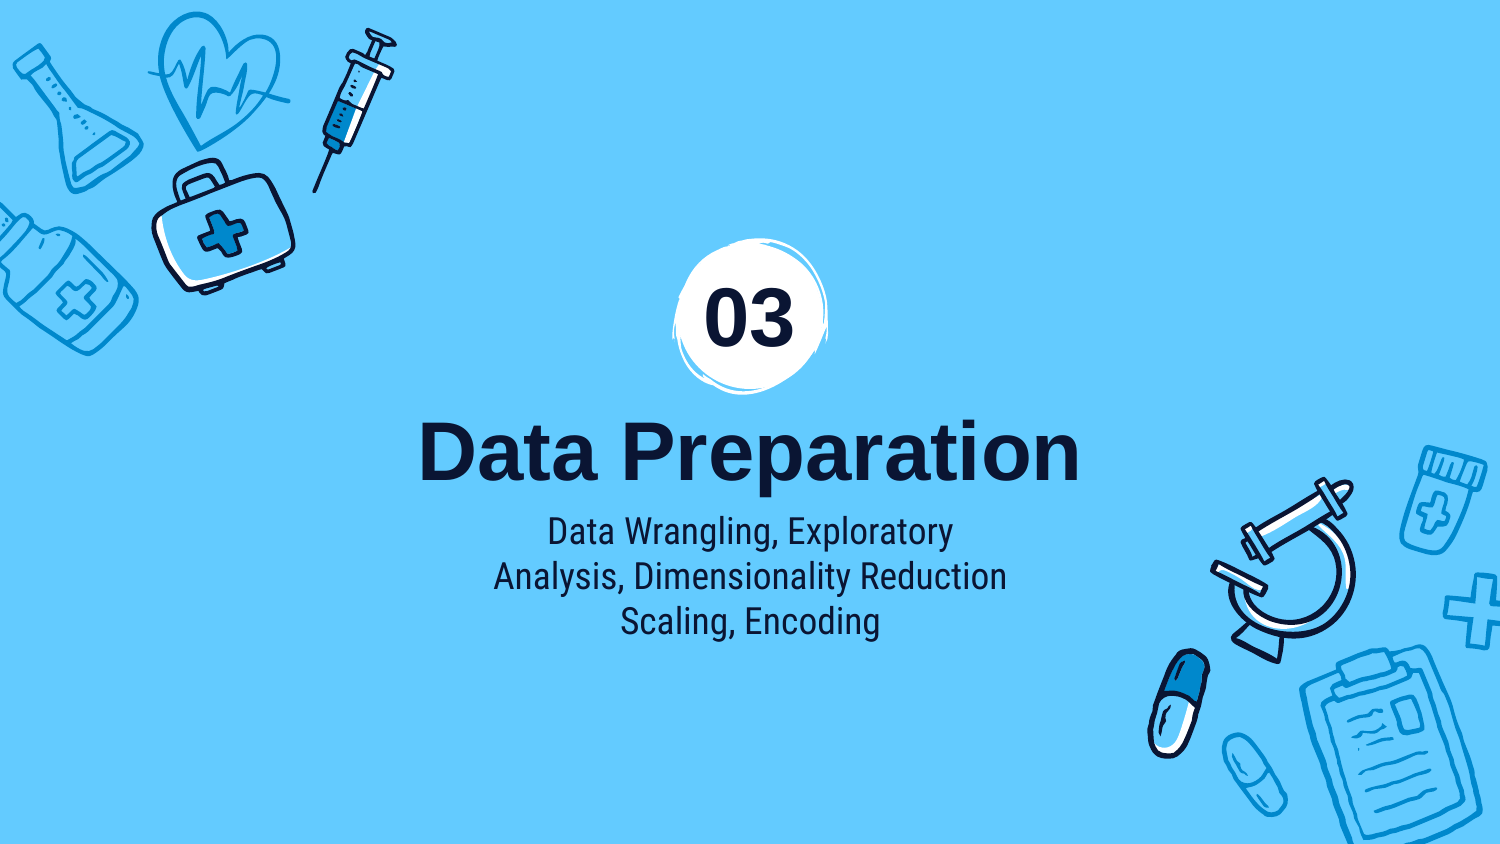

03
# Data Preparation
Data Wrangling, Exploratory Analysis, Dimensionality Reduction Scaling, Encoding